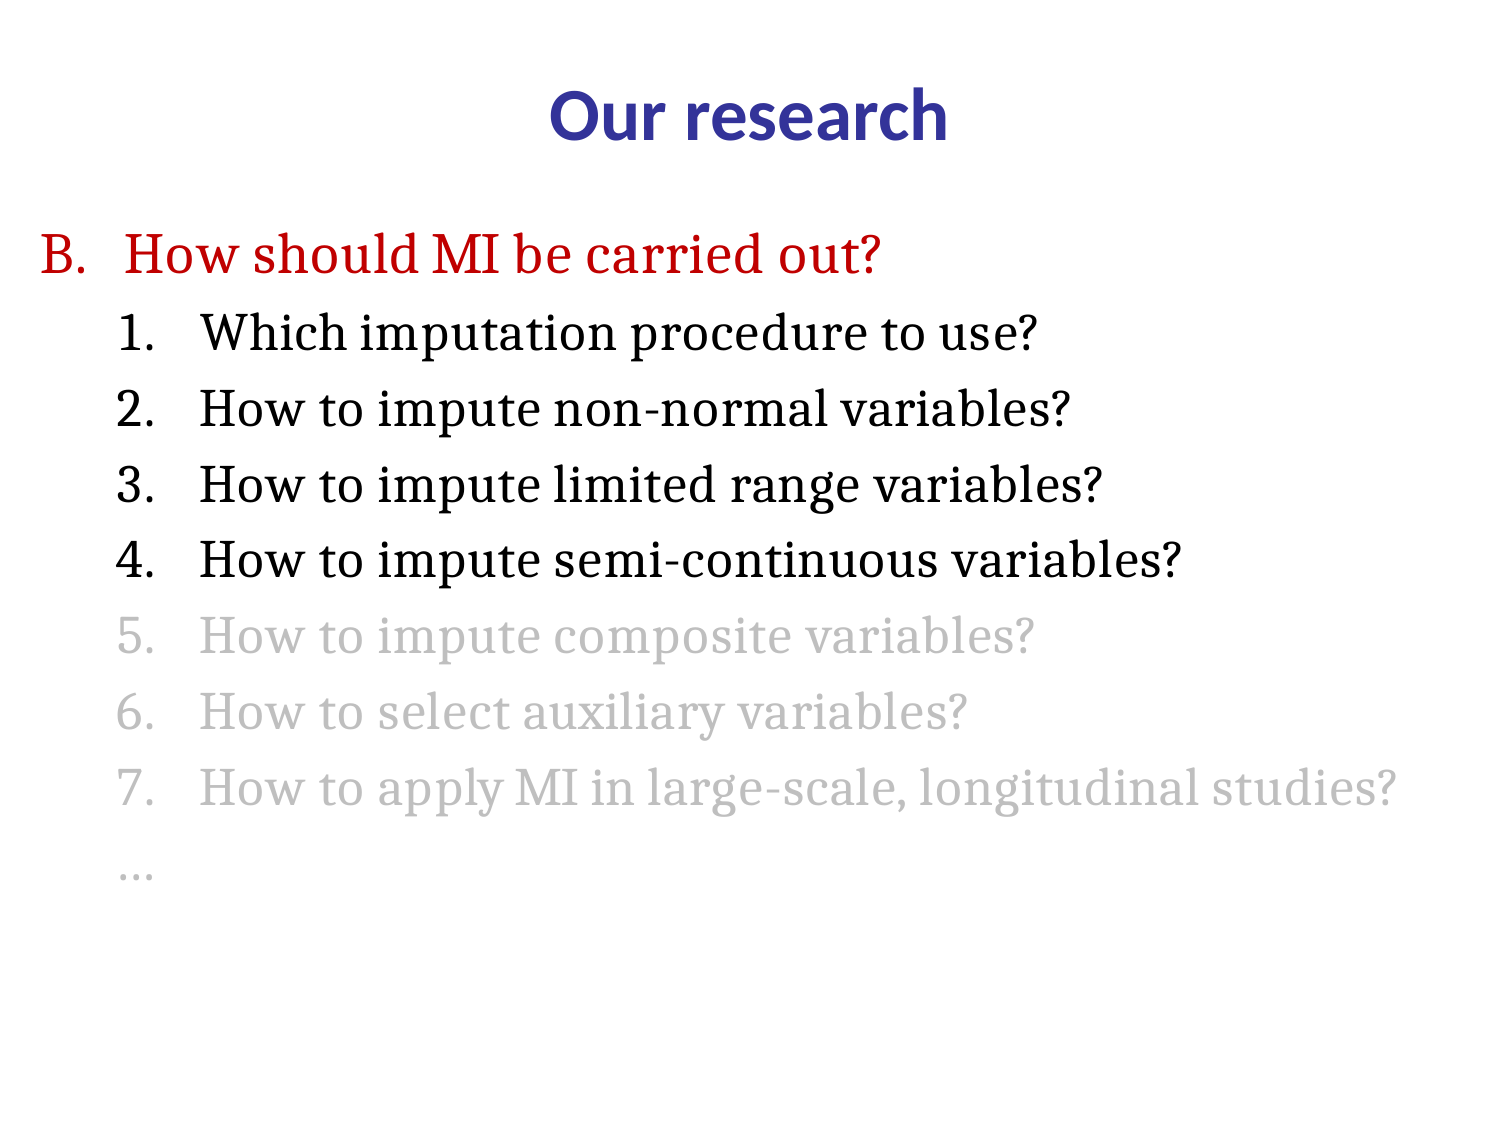

# Our research
How should MI be carried out?
Which imputation procedure to use?
How to impute non-normal variables?
How to impute limited range variables?
How to impute semi-continuous variables?
How to impute composite variables?
How to select auxiliary variables?
How to apply MI in large-scale, longitudinal studies?
…